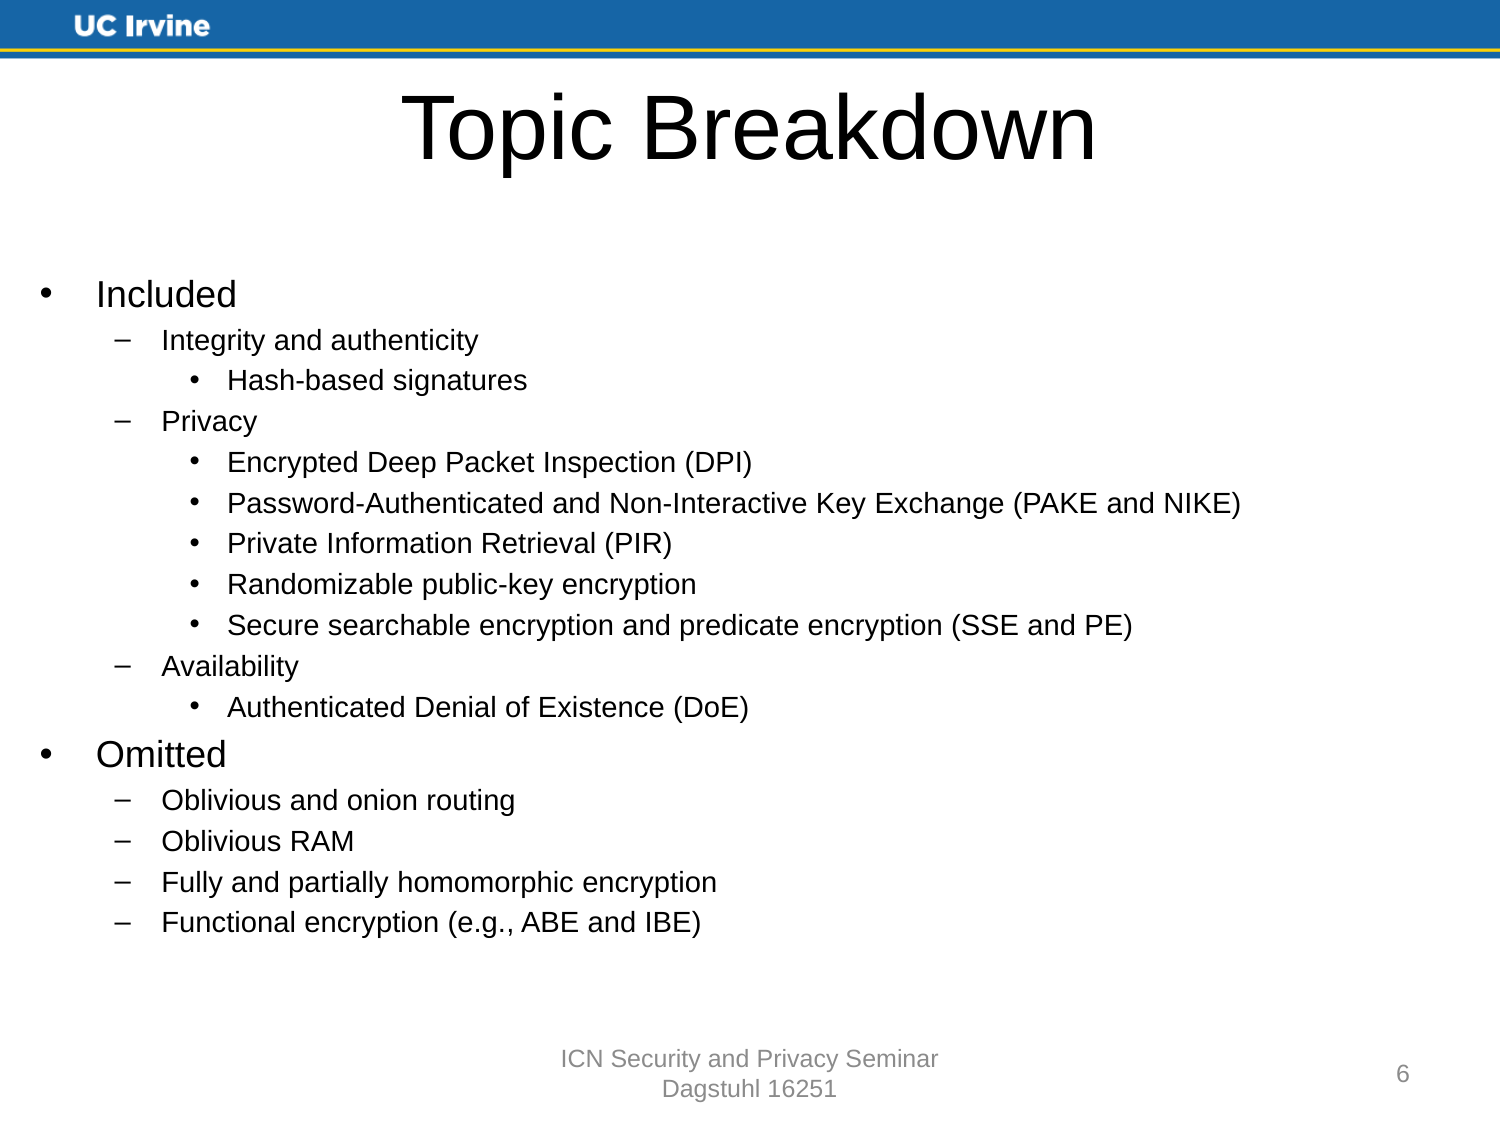

# Topic Breakdown
Included
Integrity and authenticity
Hash-based signatures
Privacy
Encrypted Deep Packet Inspection (DPI)
Password-Authenticated and Non-Interactive Key Exchange (PAKE and NIKE)
Private Information Retrieval (PIR)
Randomizable public-key encryption
Secure searchable encryption and predicate encryption (SSE and PE)
Availability
Authenticated Denial of Existence (DoE)
Omitted
Oblivious and onion routing
Oblivious RAM
Fully and partially homomorphic encryption
Functional encryption (e.g., ABE and IBE)
ICN Security and Privacy Seminar
Dagstuhl 16251
6